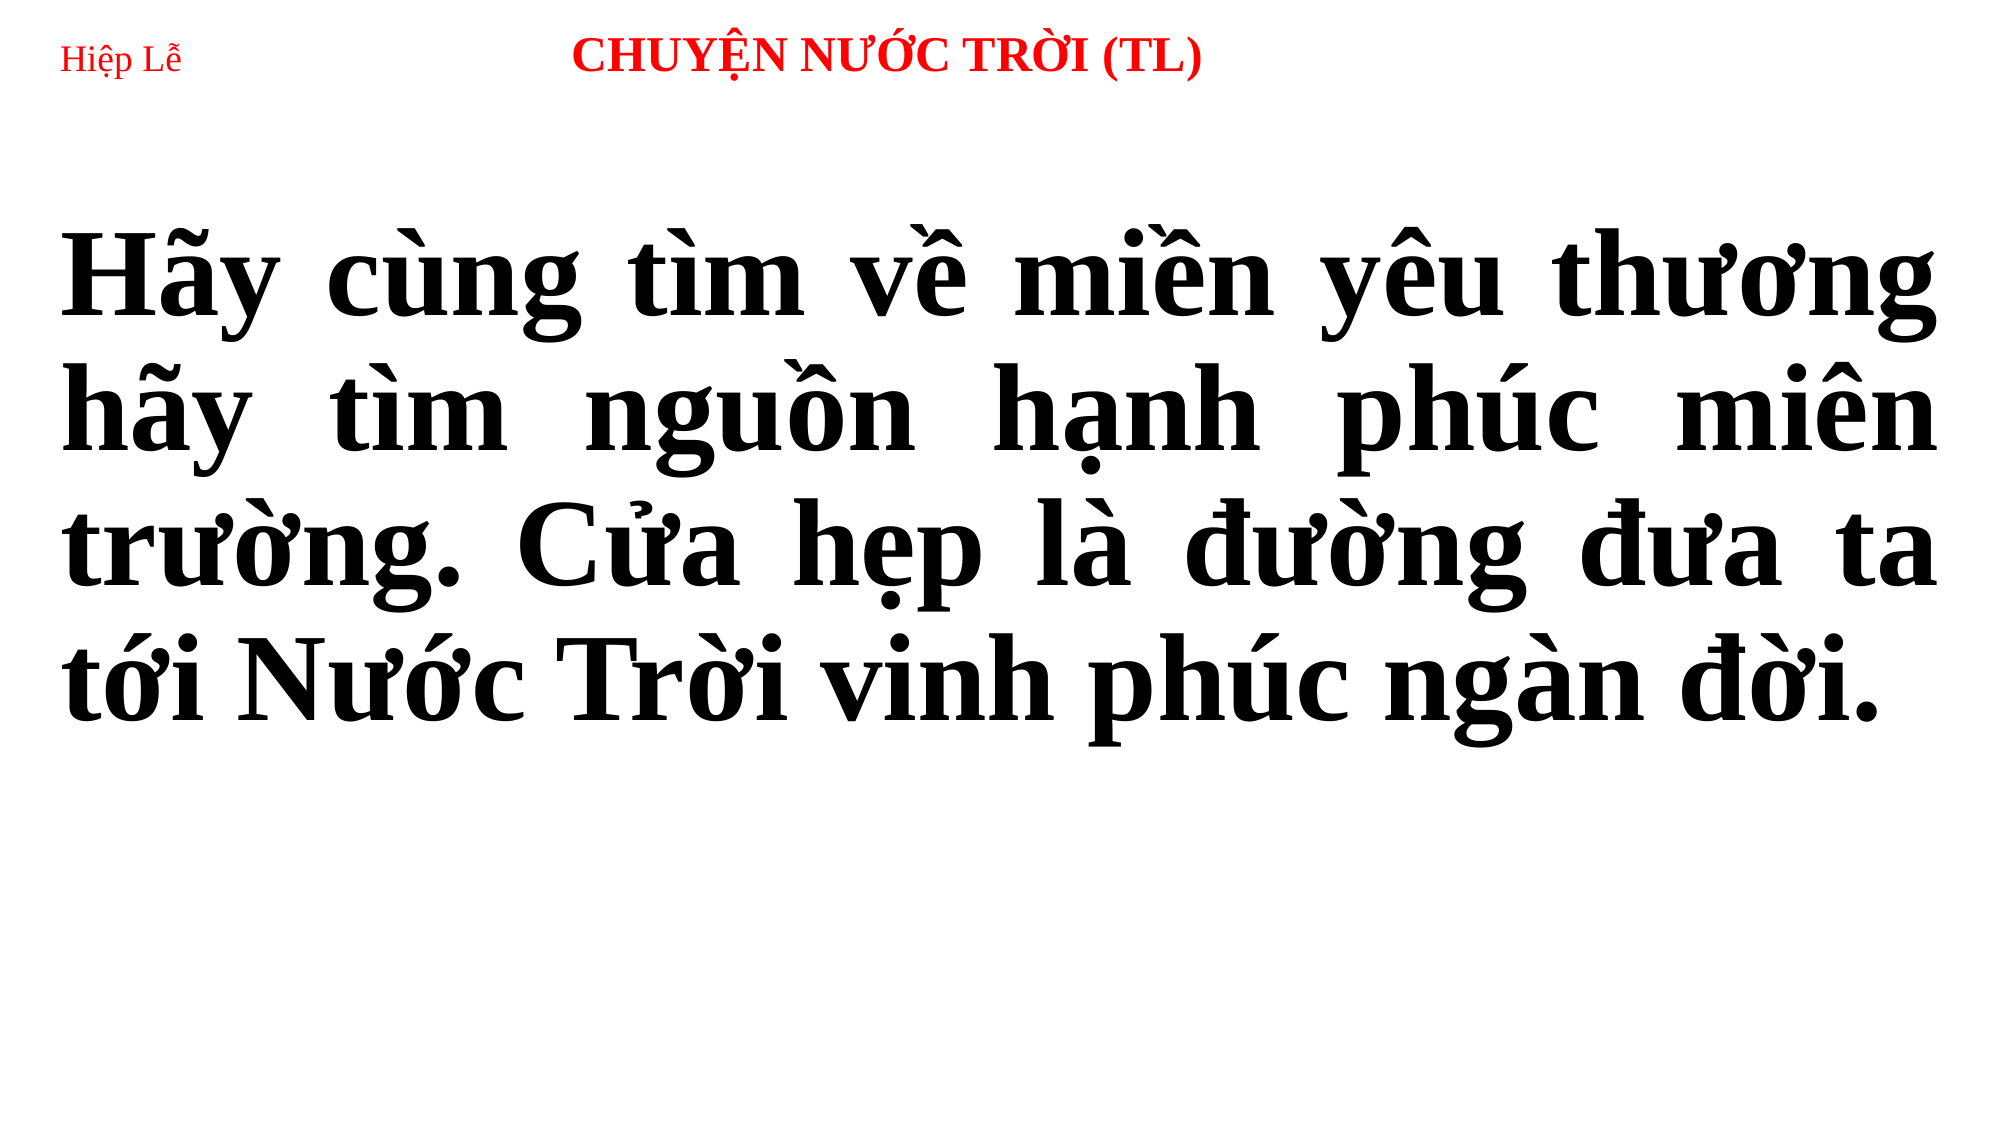

# Hiệp Lễ                                         CHUYỆN NƯỚC TRỜI (TL)
Hãy cùng tìm về miền yêu thương hãy tìm nguồn hạnh phúc miên trường. Cửa hẹp là đường đưa ta tới Nước Trời vinh phúc ngàn đời.